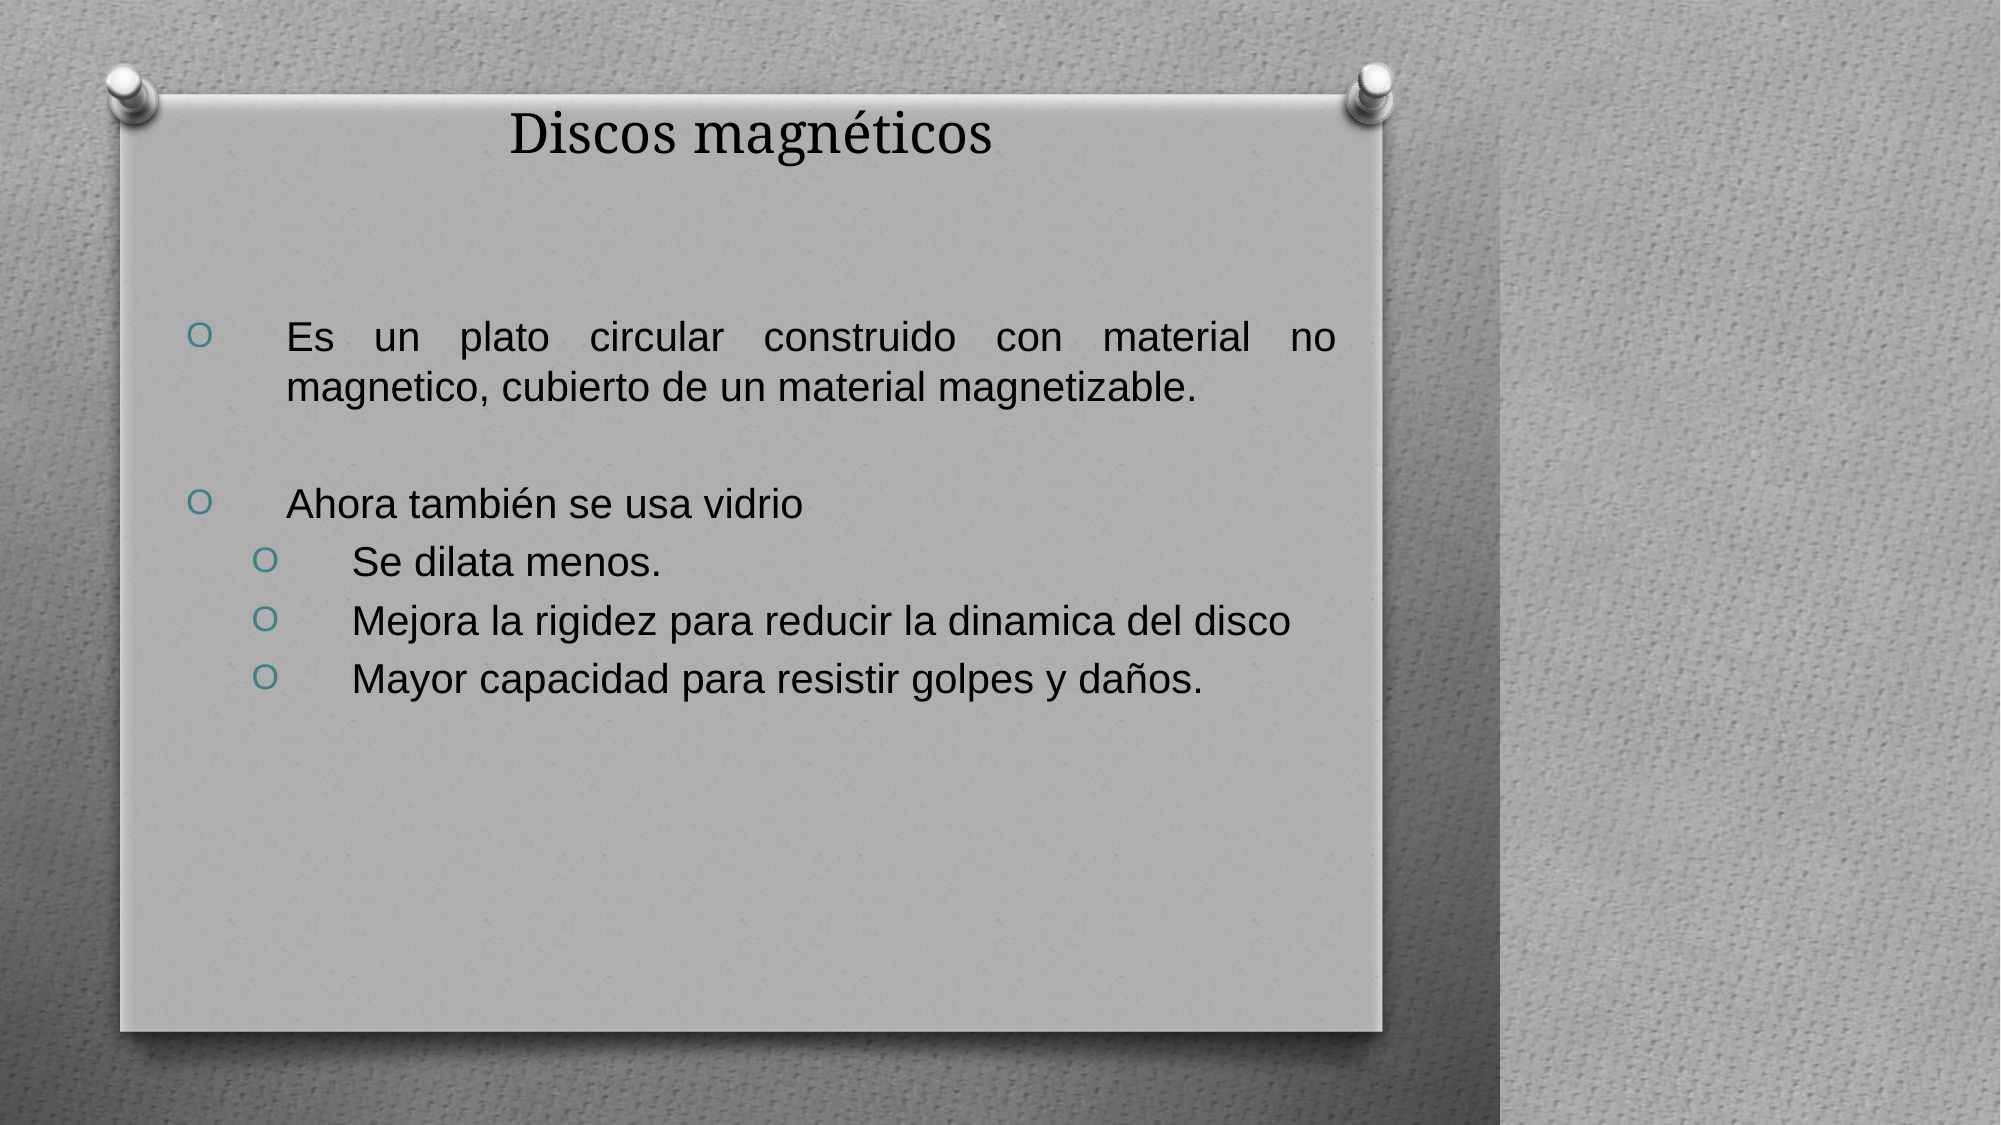

# Discos magnéticos
Es un plato circular construido con material no magnetico, cubierto de un material magnetizable.

Ahora también se usa vidrio
Se dilata menos.
Mejora la rigidez para reducir la dinamica del disco
Mayor capacidad para resistir golpes y daños.